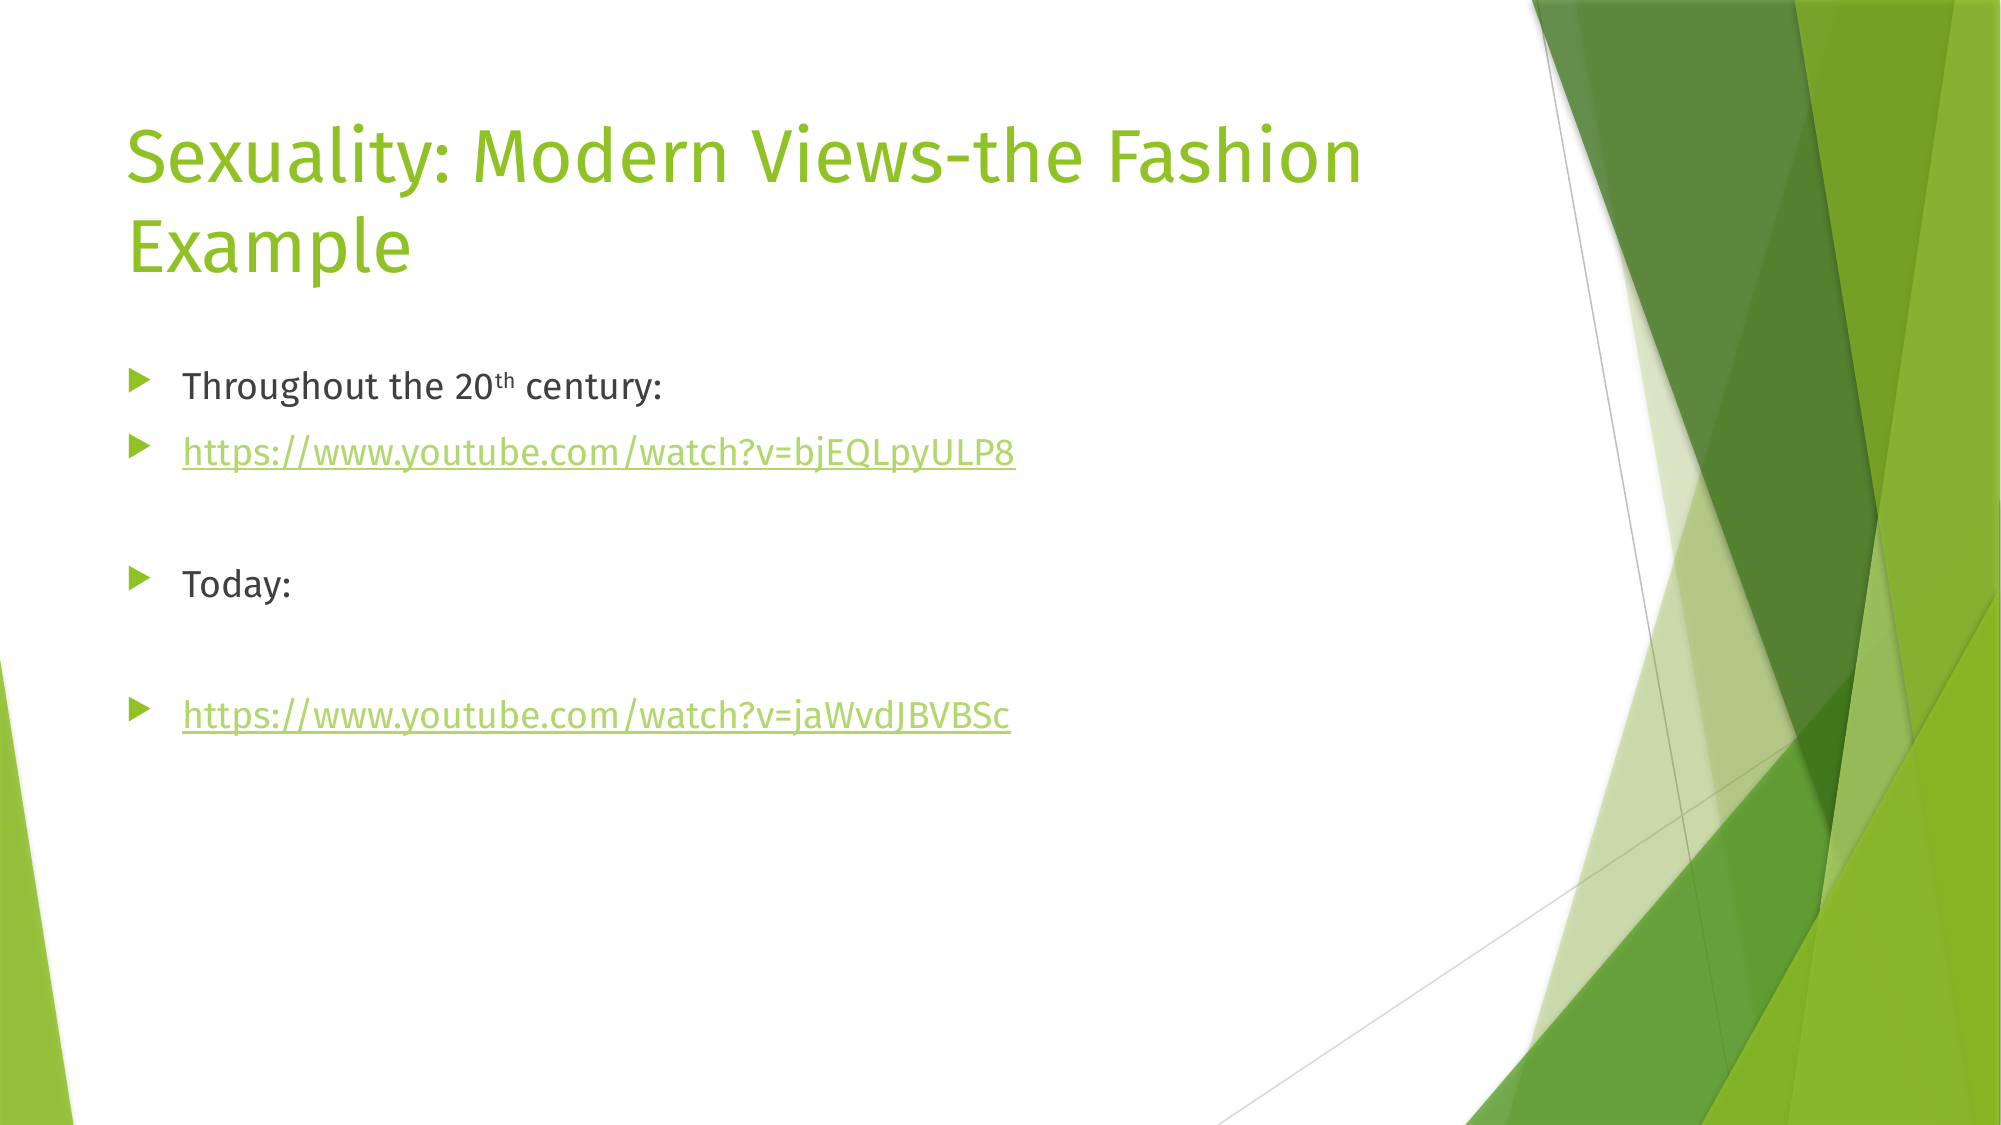

# Sexuality: Modern Views-the Fashion Example
Throughout the 20th century:
https://www.youtube.com/watch?v=bjEQLpyULP8

Today:

https://www.youtube.com/watch?v=jaWvdJBVBSc